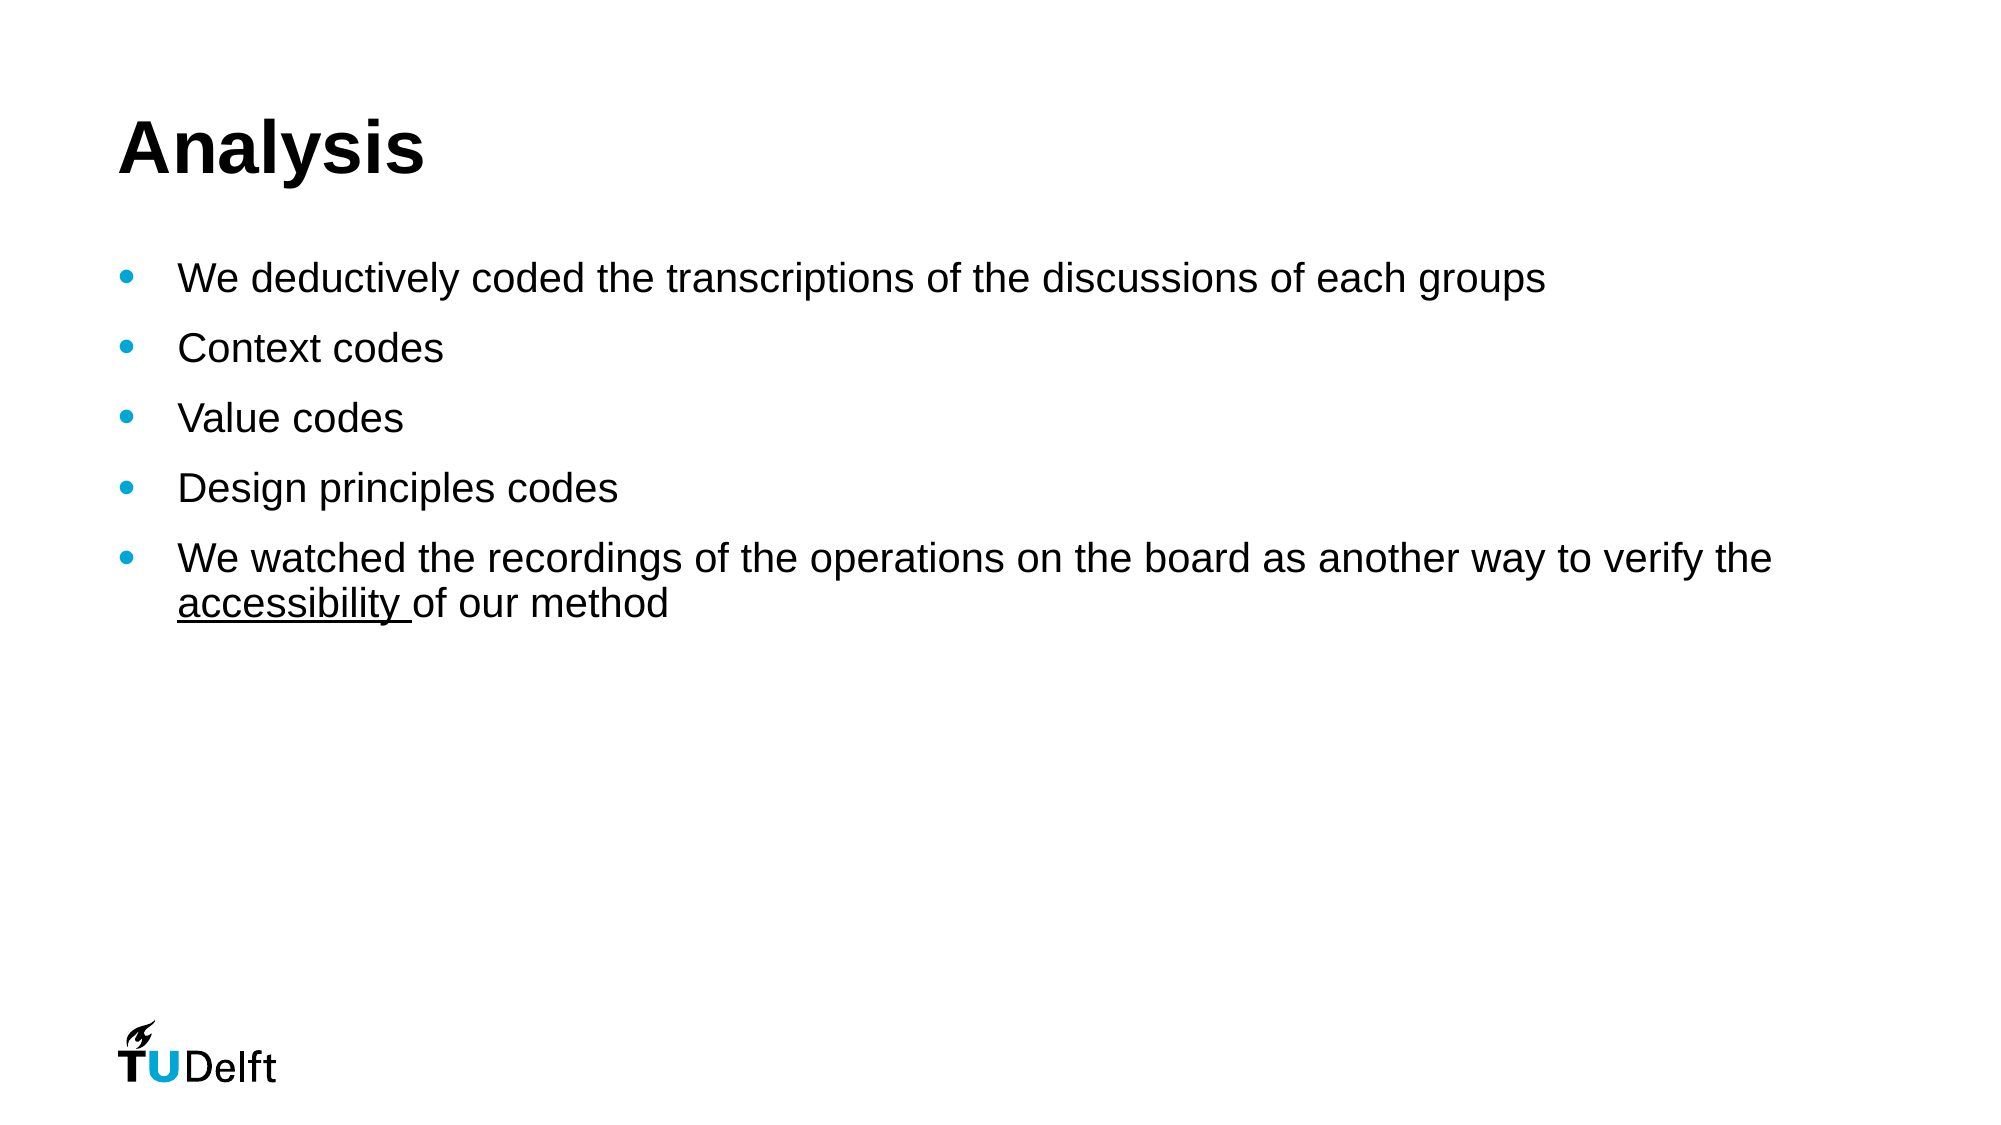

# Analysis
We deductively coded the transcriptions of the discussions of each groups
Context codes
Value codes
Design principles codes
We watched the recordings of the operations on the board as another way to verify the accessibility of our method

[1] Nicholas A. Bradley and Mark D. Dunlop. 2005. Toward a Multidisciplinary Model of Context to Support Context-Aware Computing. Hum-Computer Interaction 20, 4, 403-446.
http://dx.doi.org/10.1207/s15327051hci2004_2
[2] J. Stray et al., “Building Human Values into Recommender Systems: An Interdisciplinary Synthesis,” ACM Trans. Recomm. Syst., vol. 2, no. 3, p. 20:1-20:57, Jun. 2024, doi: 10.1145/3632297.